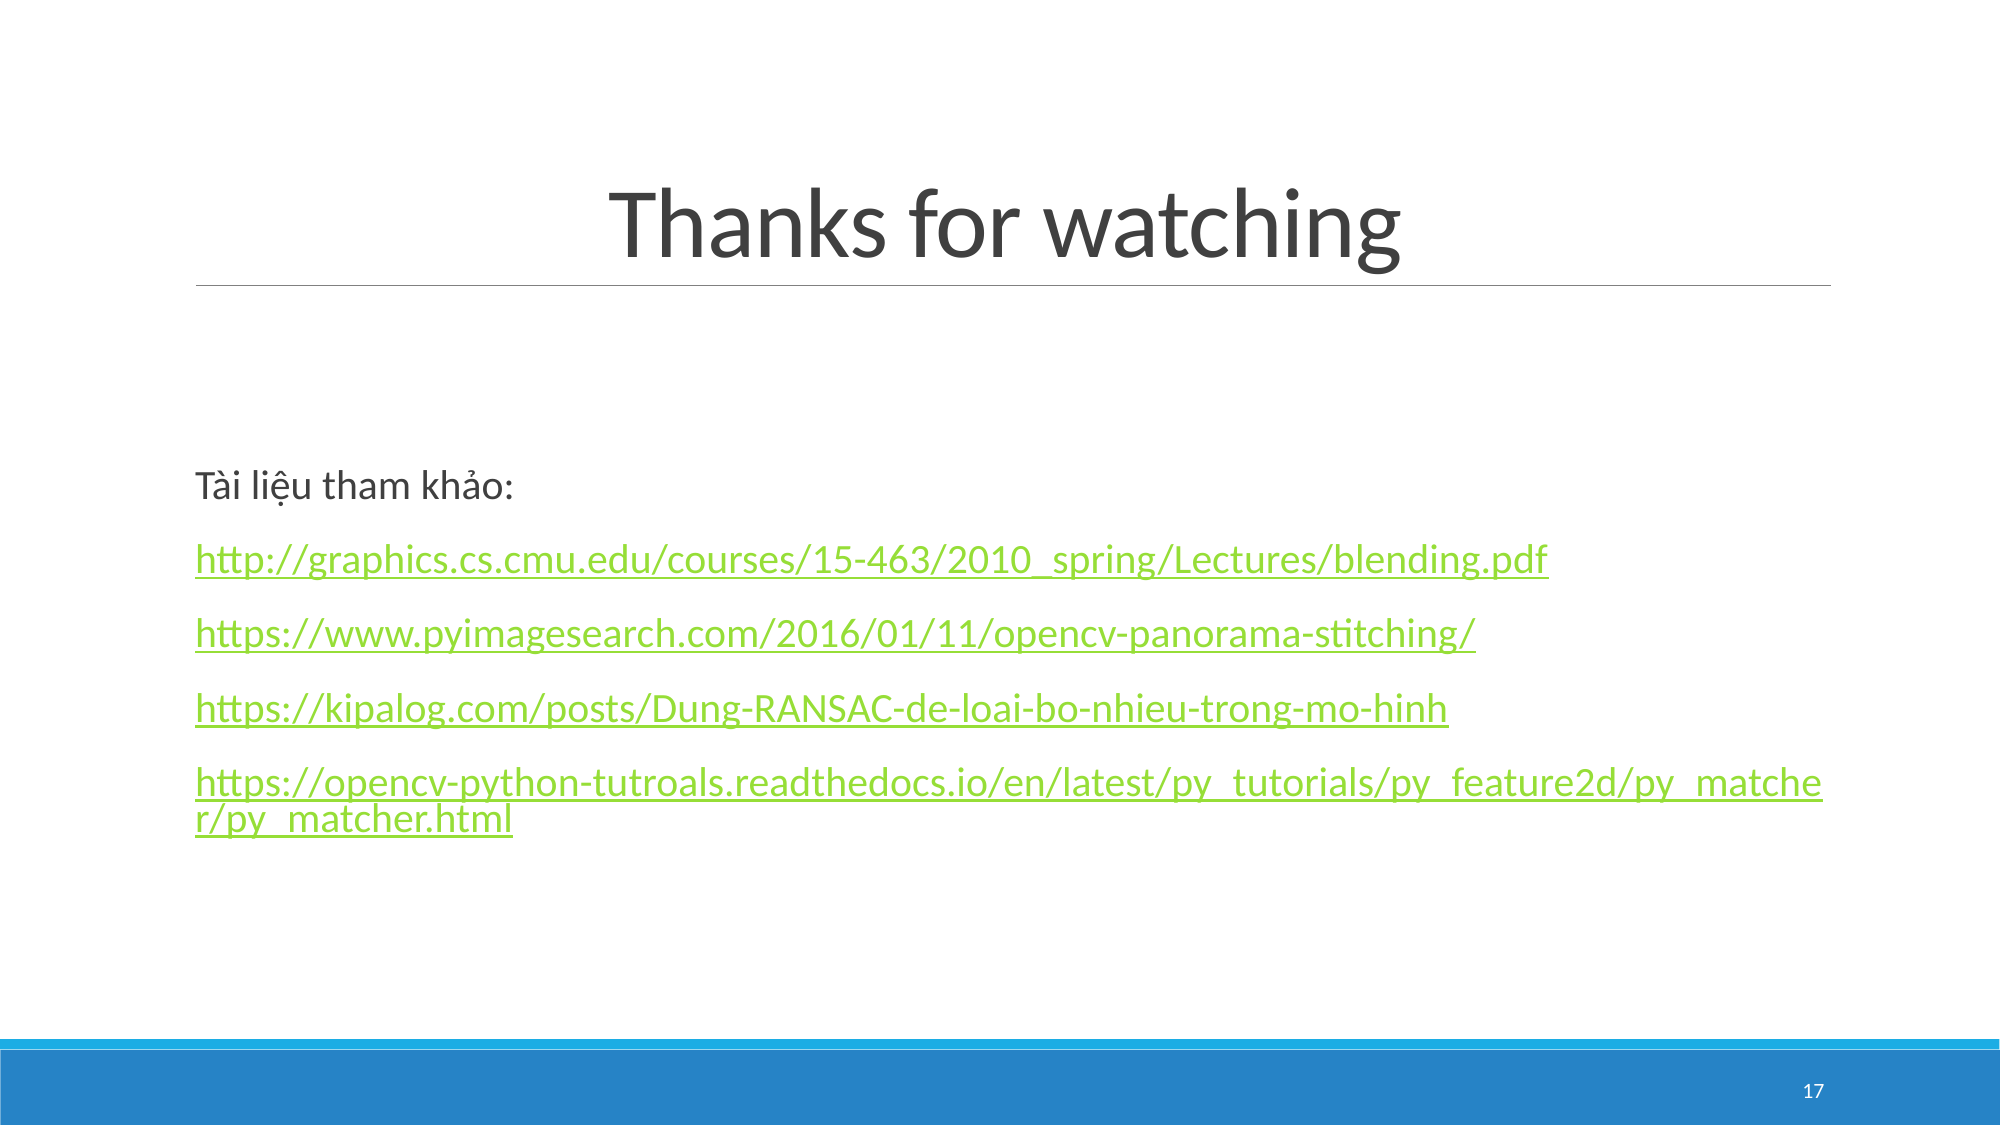

# Thanks for watching

Tài liệu tham khảo:
http://graphics.cs.cmu.edu/courses/15-463/2010_spring/Lectures/blending.pdf
https://www.pyimagesearch.com/2016/01/11/opencv-panorama-stitching/
https://kipalog.com/posts/Dung-RANSAC-de-loai-bo-nhieu-trong-mo-hinh
https://opencv-python-tutroals.readthedocs.io/en/latest/py_tutorials/py_feature2d/py_matcher/py_matcher.html

17